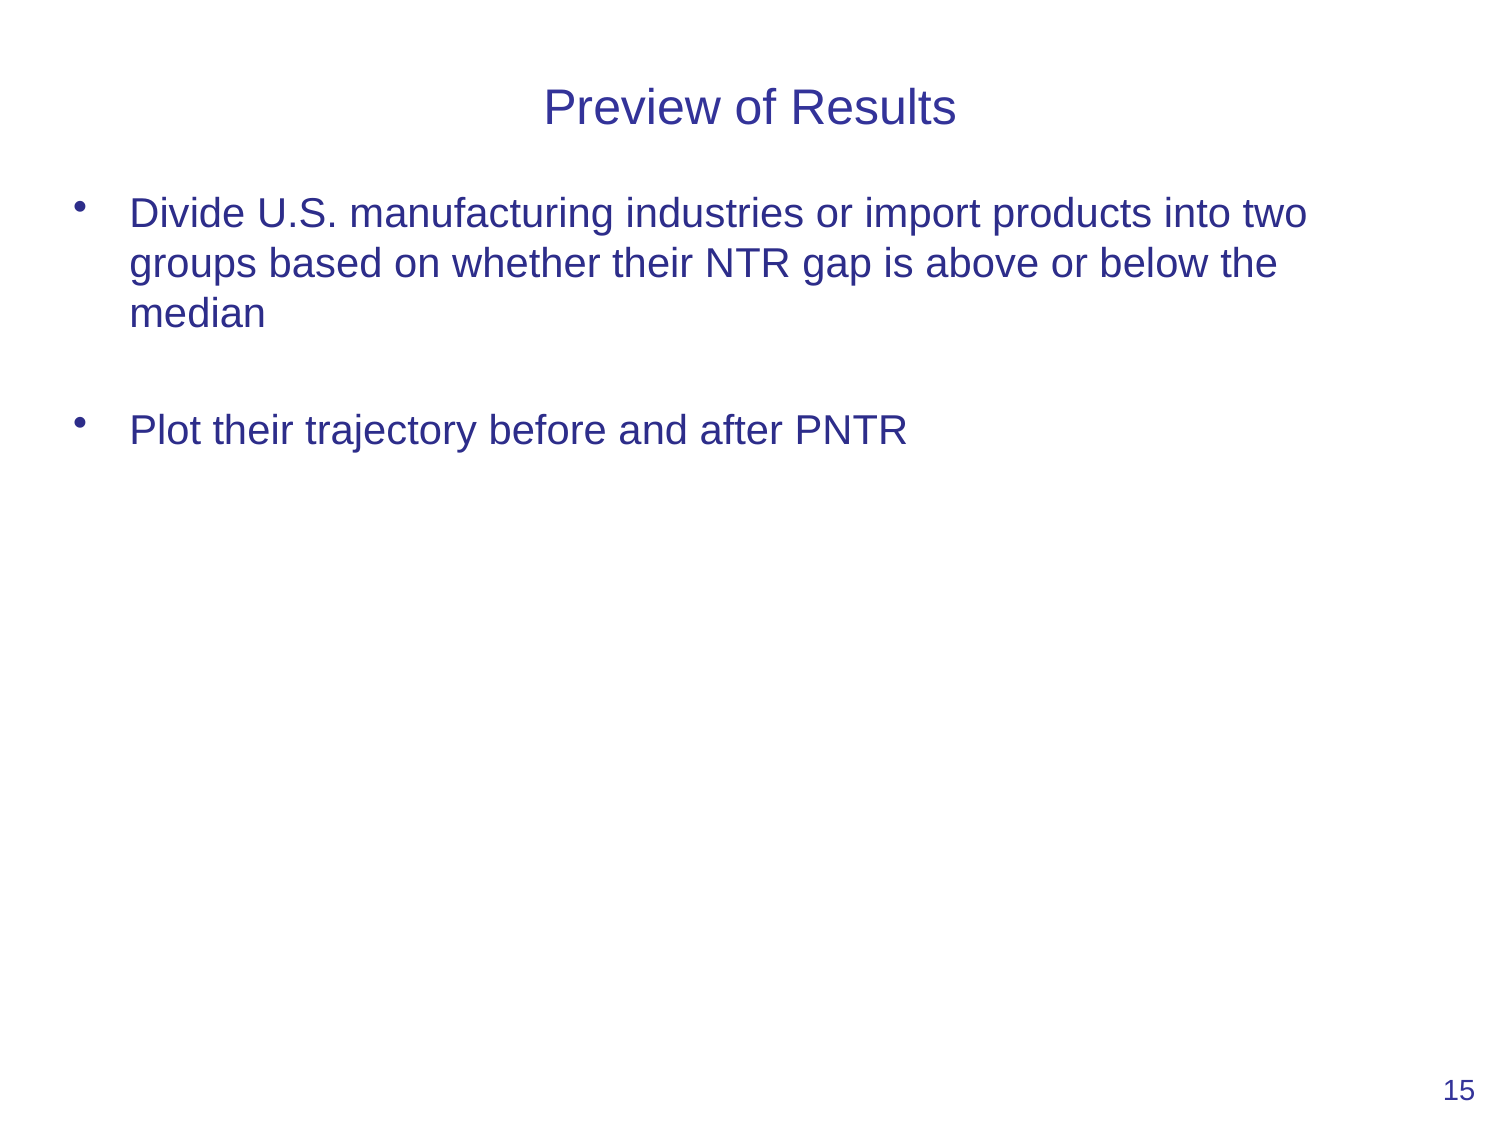

# Preview of Results
Divide U.S. manufacturing industries or import products into two groups based on whether their NTR gap is above or below the median

Plot their trajectory before and after PNTR

15